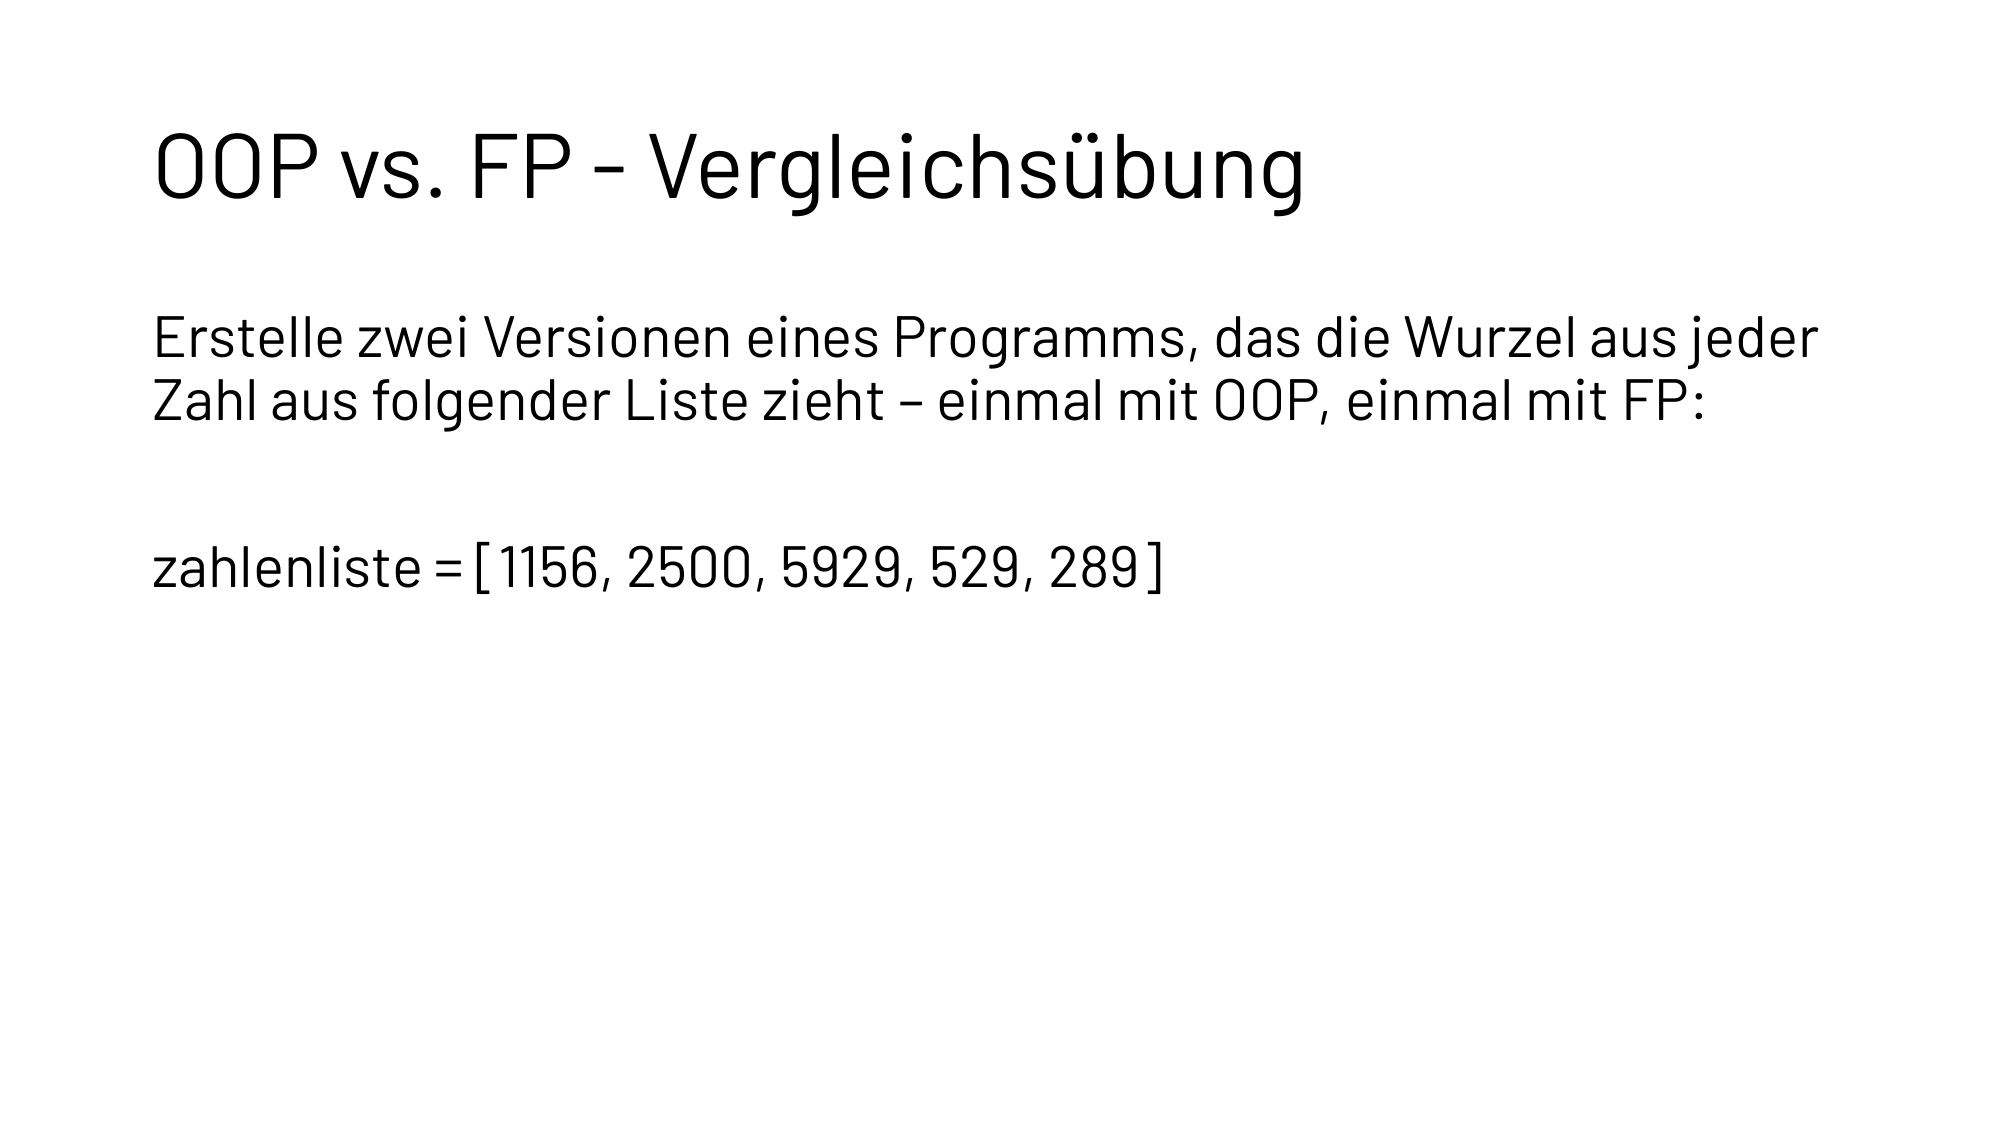

# OOP vs. FP - Vergleichsübung
Erstelle zwei Versionen eines Programms, das die Wurzel aus jeder Zahl aus folgender Liste zieht – einmal mit OOP, einmal mit FP:

zahlenliste = [1156, 2500, 5929, 529, 289]